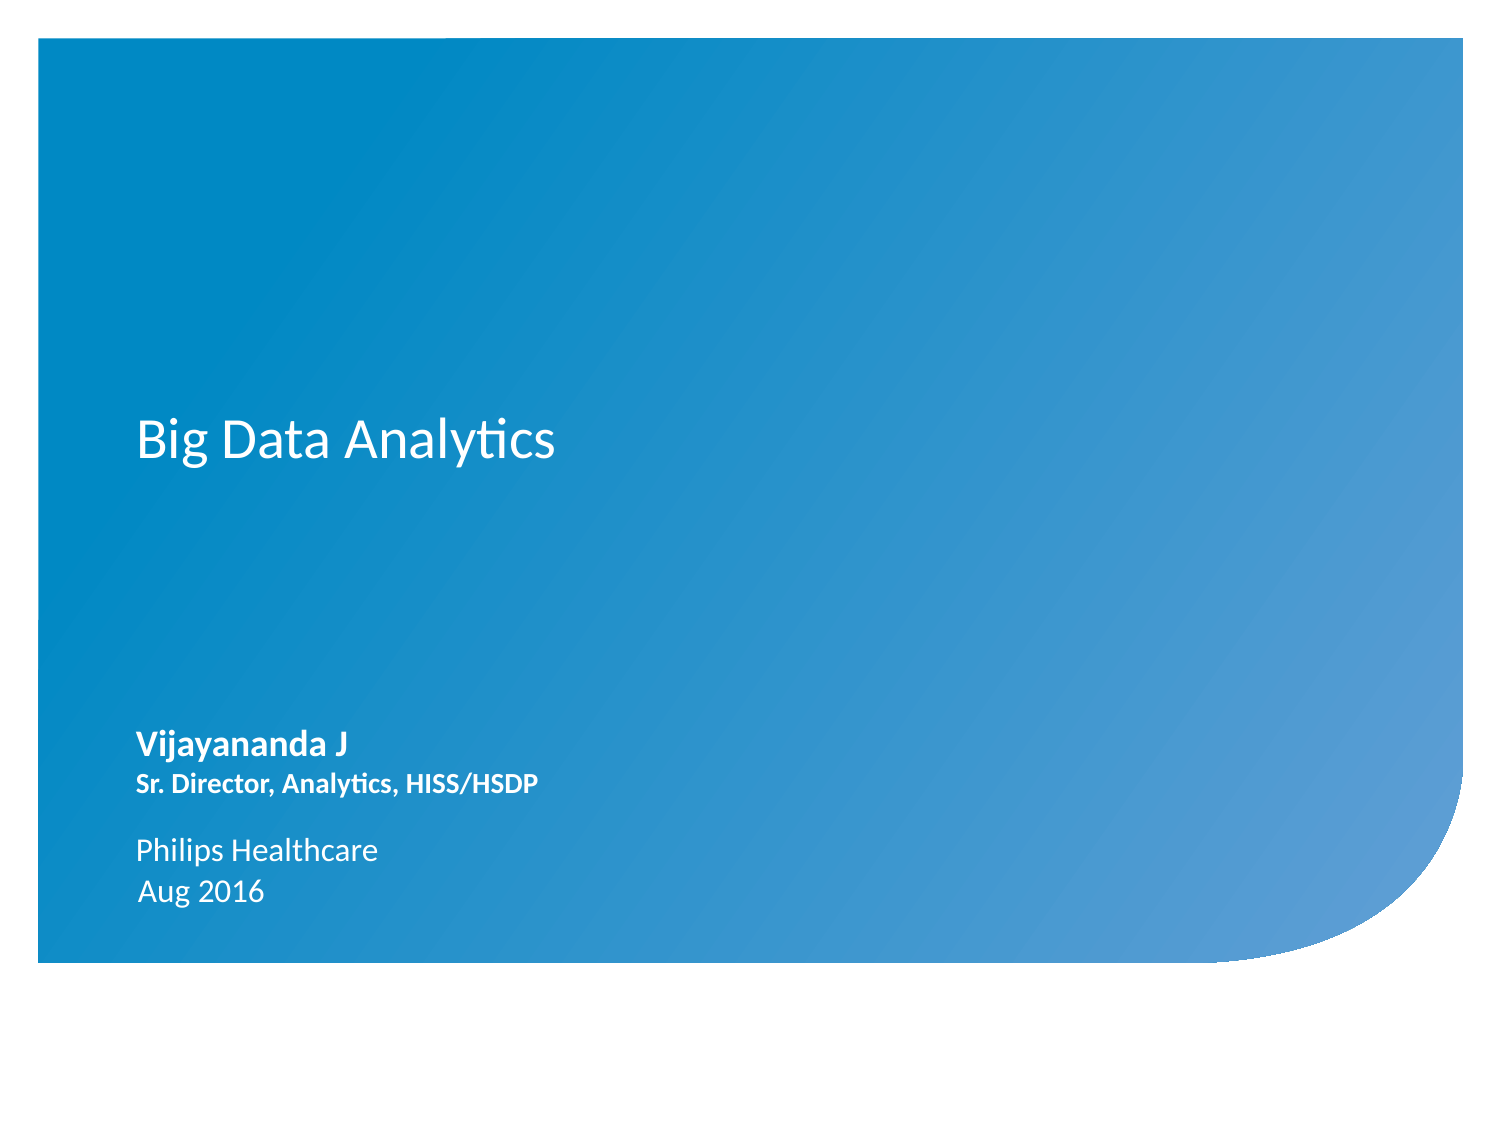

Big Data Analytics
Vijayananda J
Sr. Director, Analytics, HISS/HSDP

Philips Healthcare
Aug 2016